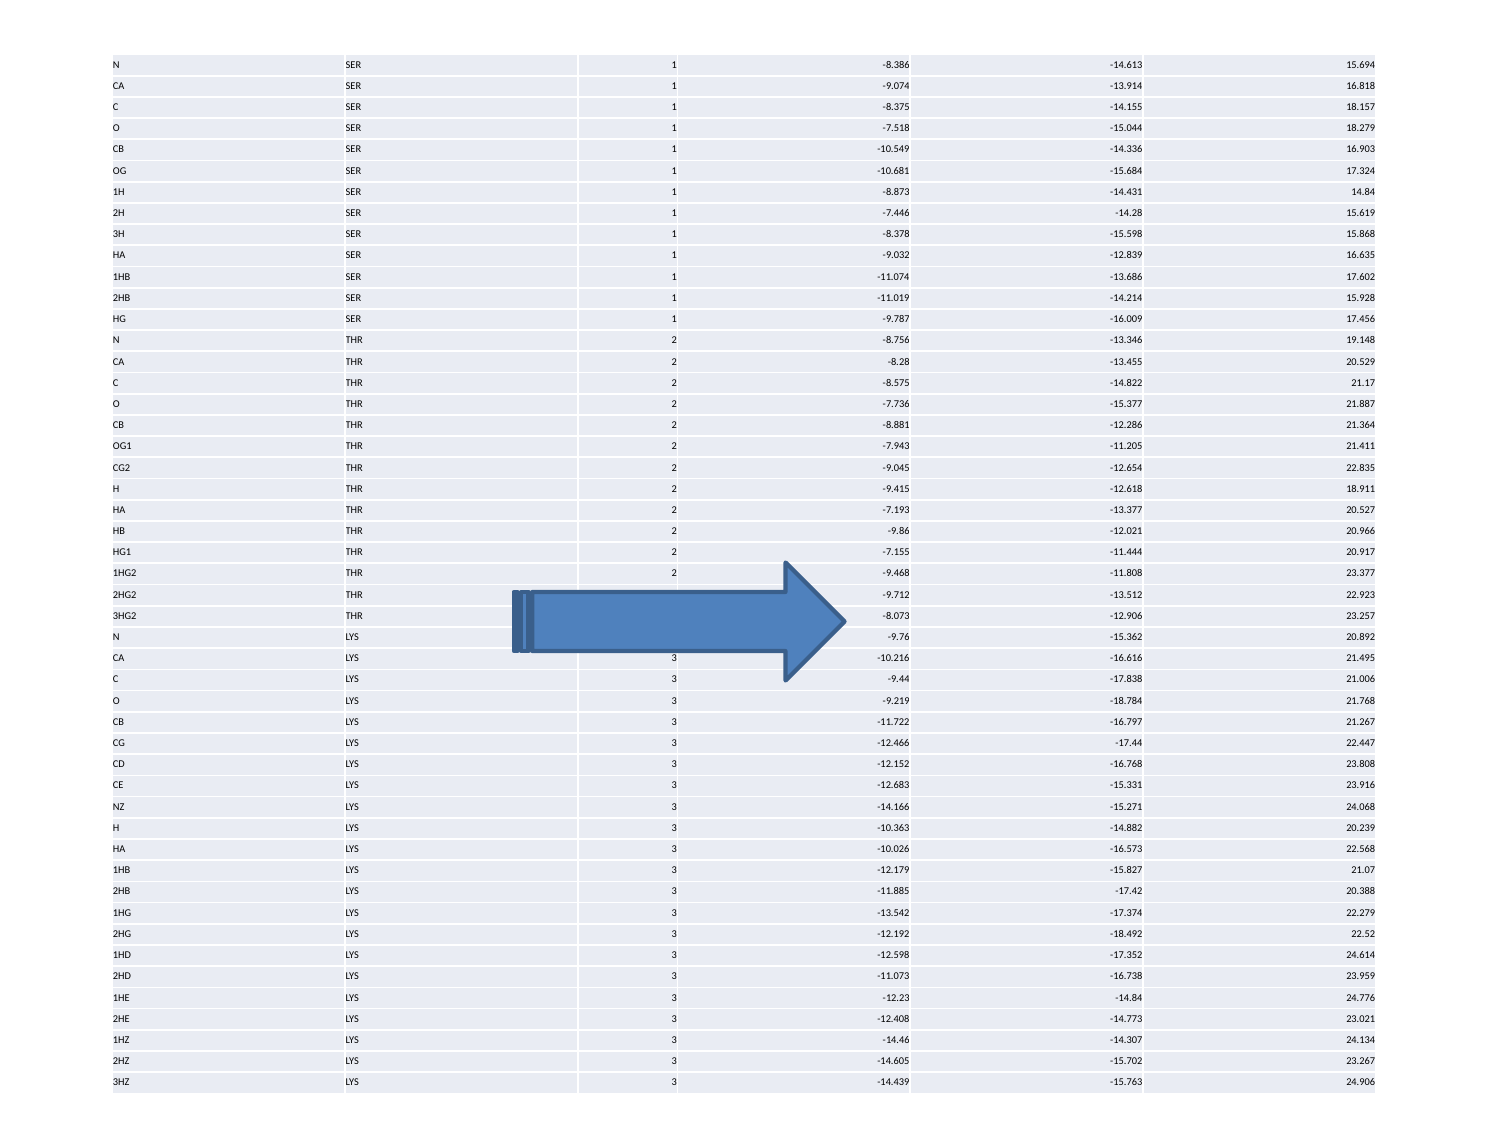

| N | SER | 1 | -8.386 | -14.613 | 15.694 |
| --- | --- | --- | --- | --- | --- |
| CA | SER | 1 | -9.074 | -13.914 | 16.818 |
| C | SER | 1 | -8.375 | -14.155 | 18.157 |
| O | SER | 1 | -7.518 | -15.044 | 18.279 |
| CB | SER | 1 | -10.549 | -14.336 | 16.903 |
| OG | SER | 1 | -10.681 | -15.684 | 17.324 |
| 1H | SER | 1 | -8.873 | -14.431 | 14.84 |
| 2H | SER | 1 | -7.446 | -14.28 | 15.619 |
| 3H | SER | 1 | -8.378 | -15.598 | 15.868 |
| HA | SER | 1 | -9.032 | -12.839 | 16.635 |
| 1HB | SER | 1 | -11.074 | -13.686 | 17.602 |
| 2HB | SER | 1 | -11.019 | -14.214 | 15.928 |
| HG | SER | 1 | -9.787 | -16.009 | 17.456 |
| N | THR | 2 | -8.756 | -13.346 | 19.148 |
| CA | THR | 2 | -8.28 | -13.455 | 20.529 |
| C | THR | 2 | -8.575 | -14.822 | 21.17 |
| O | THR | 2 | -7.736 | -15.377 | 21.887 |
| CB | THR | 2 | -8.881 | -12.286 | 21.364 |
| OG1 | THR | 2 | -7.943 | -11.205 | 21.411 |
| CG2 | THR | 2 | -9.045 | -12.654 | 22.835 |
| H | THR | 2 | -9.415 | -12.618 | 18.911 |
| HA | THR | 2 | -7.193 | -13.377 | 20.527 |
| HB | THR | 2 | -9.86 | -12.021 | 20.966 |
| HG1 | THR | 2 | -7.155 | -11.444 | 20.917 |
| 1HG2 | THR | 2 | -9.468 | -11.808 | 23.377 |
| 2HG2 | THR | 2 | -9.712 | -13.512 | 22.923 |
| 3HG2 | THR | 2 | -8.073 | -12.906 | 23.257 |
| N | LYS | 3 | -9.76 | -15.362 | 20.892 |
| CA | LYS | 3 | -10.216 | -16.616 | 21.495 |
| C | LYS | 3 | -9.44 | -17.838 | 21.006 |
| O | LYS | 3 | -9.219 | -18.784 | 21.768 |
| CB | LYS | 3 | -11.722 | -16.797 | 21.267 |
| CG | LYS | 3 | -12.466 | -17.44 | 22.447 |
| CD | LYS | 3 | -12.152 | -16.768 | 23.808 |
| CE | LYS | 3 | -12.683 | -15.331 | 23.916 |
| NZ | LYS | 3 | -14.166 | -15.271 | 24.068 |
| H | LYS | 3 | -10.363 | -14.882 | 20.239 |
| HA | LYS | 3 | -10.026 | -16.573 | 22.568 |
| 1HB | LYS | 3 | -12.179 | -15.827 | 21.07 |
| 2HB | LYS | 3 | -11.885 | -17.42 | 20.388 |
| 1HG | LYS | 3 | -13.542 | -17.374 | 22.279 |
| 2HG | LYS | 3 | -12.192 | -18.492 | 22.52 |
| 1HD | LYS | 3 | -12.598 | -17.352 | 24.614 |
| 2HD | LYS | 3 | -11.073 | -16.738 | 23.959 |
| 1HE | LYS | 3 | -12.23 | -14.84 | 24.776 |
| 2HE | LYS | 3 | -12.408 | -14.773 | 23.021 |
| 1HZ | LYS | 3 | -14.46 | -14.307 | 24.134 |
| 2HZ | LYS | 3 | -14.605 | -15.702 | 23.267 |
| 3HZ | LYS | 3 | -14.439 | -15.763 | 24.906 |